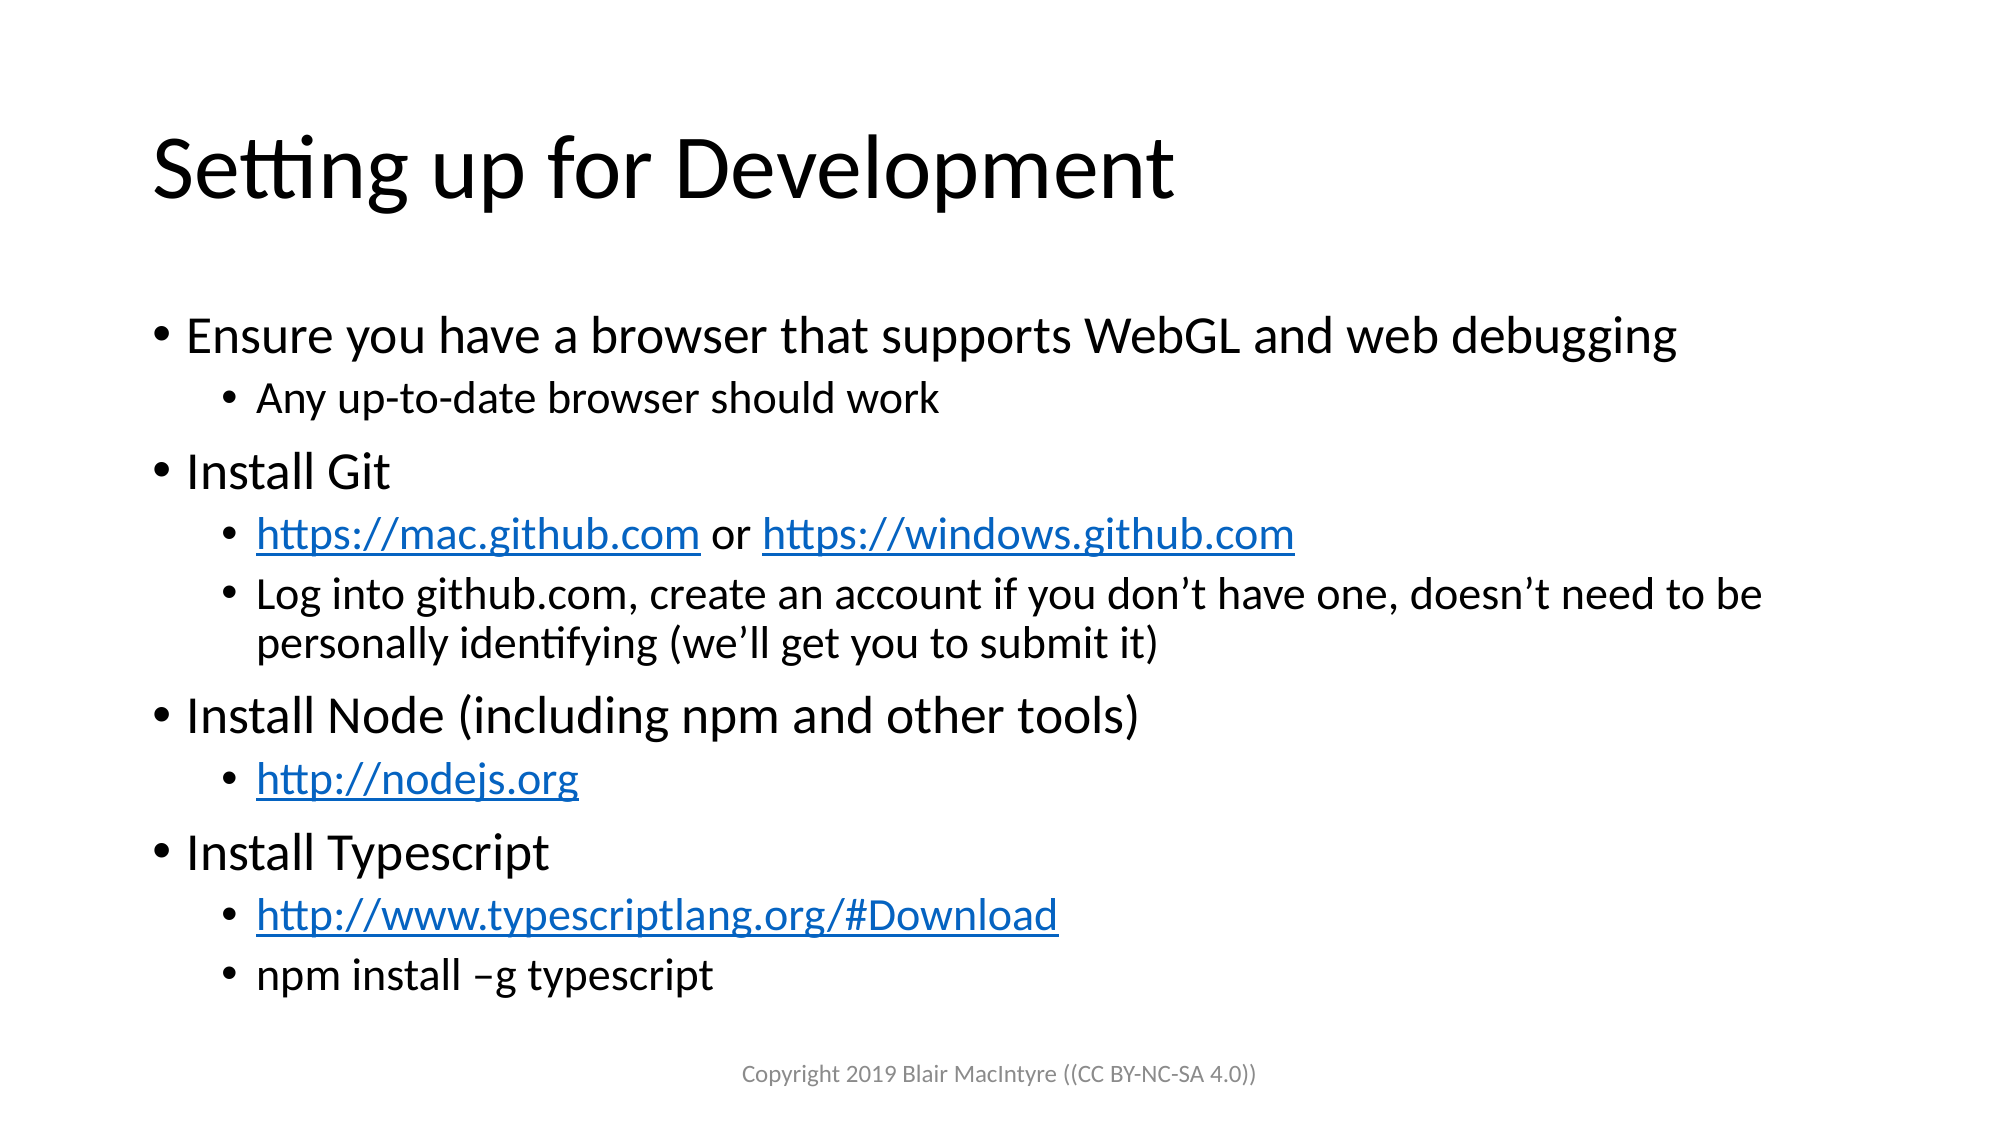

# Setting up for Development
Ensure you have a browser that supports WebGL and web debugging
Any up-to-date browser should work
Install Git
https://mac.github.com or https://windows.github.com
Log into github.com, create an account if you don’t have one, doesn’t need to be personally identifying (we’ll get you to submit it)
Install Node (including npm and other tools)
http://nodejs.org
Install Typescript
http://www.typescriptlang.org/#Download
npm install –g typescript
Copyright 2019 Blair MacIntyre ((CC BY-NC-SA 4.0))